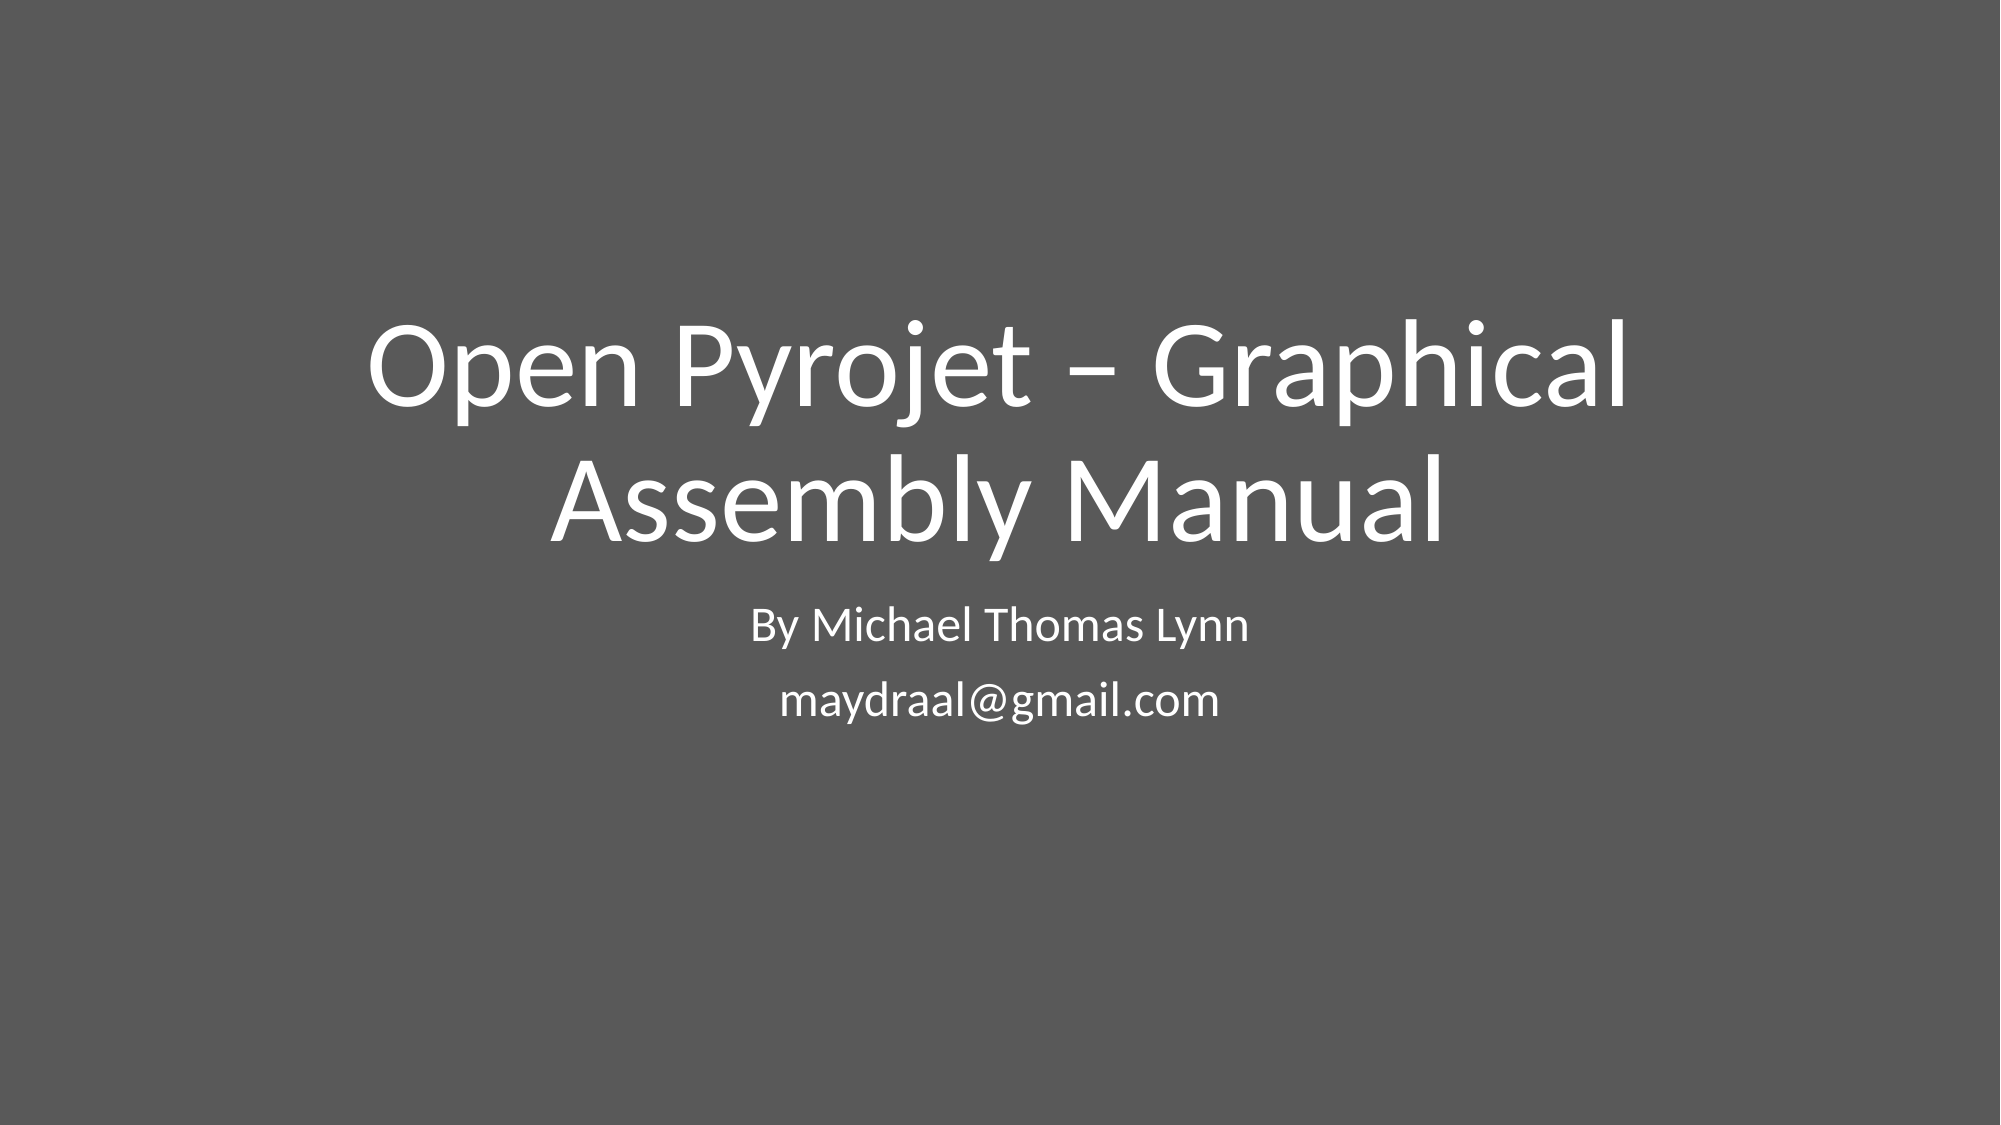

# Open Pyrojet – Graphical Assembly Manual
By Michael Thomas Lynn
maydraal@gmail.com